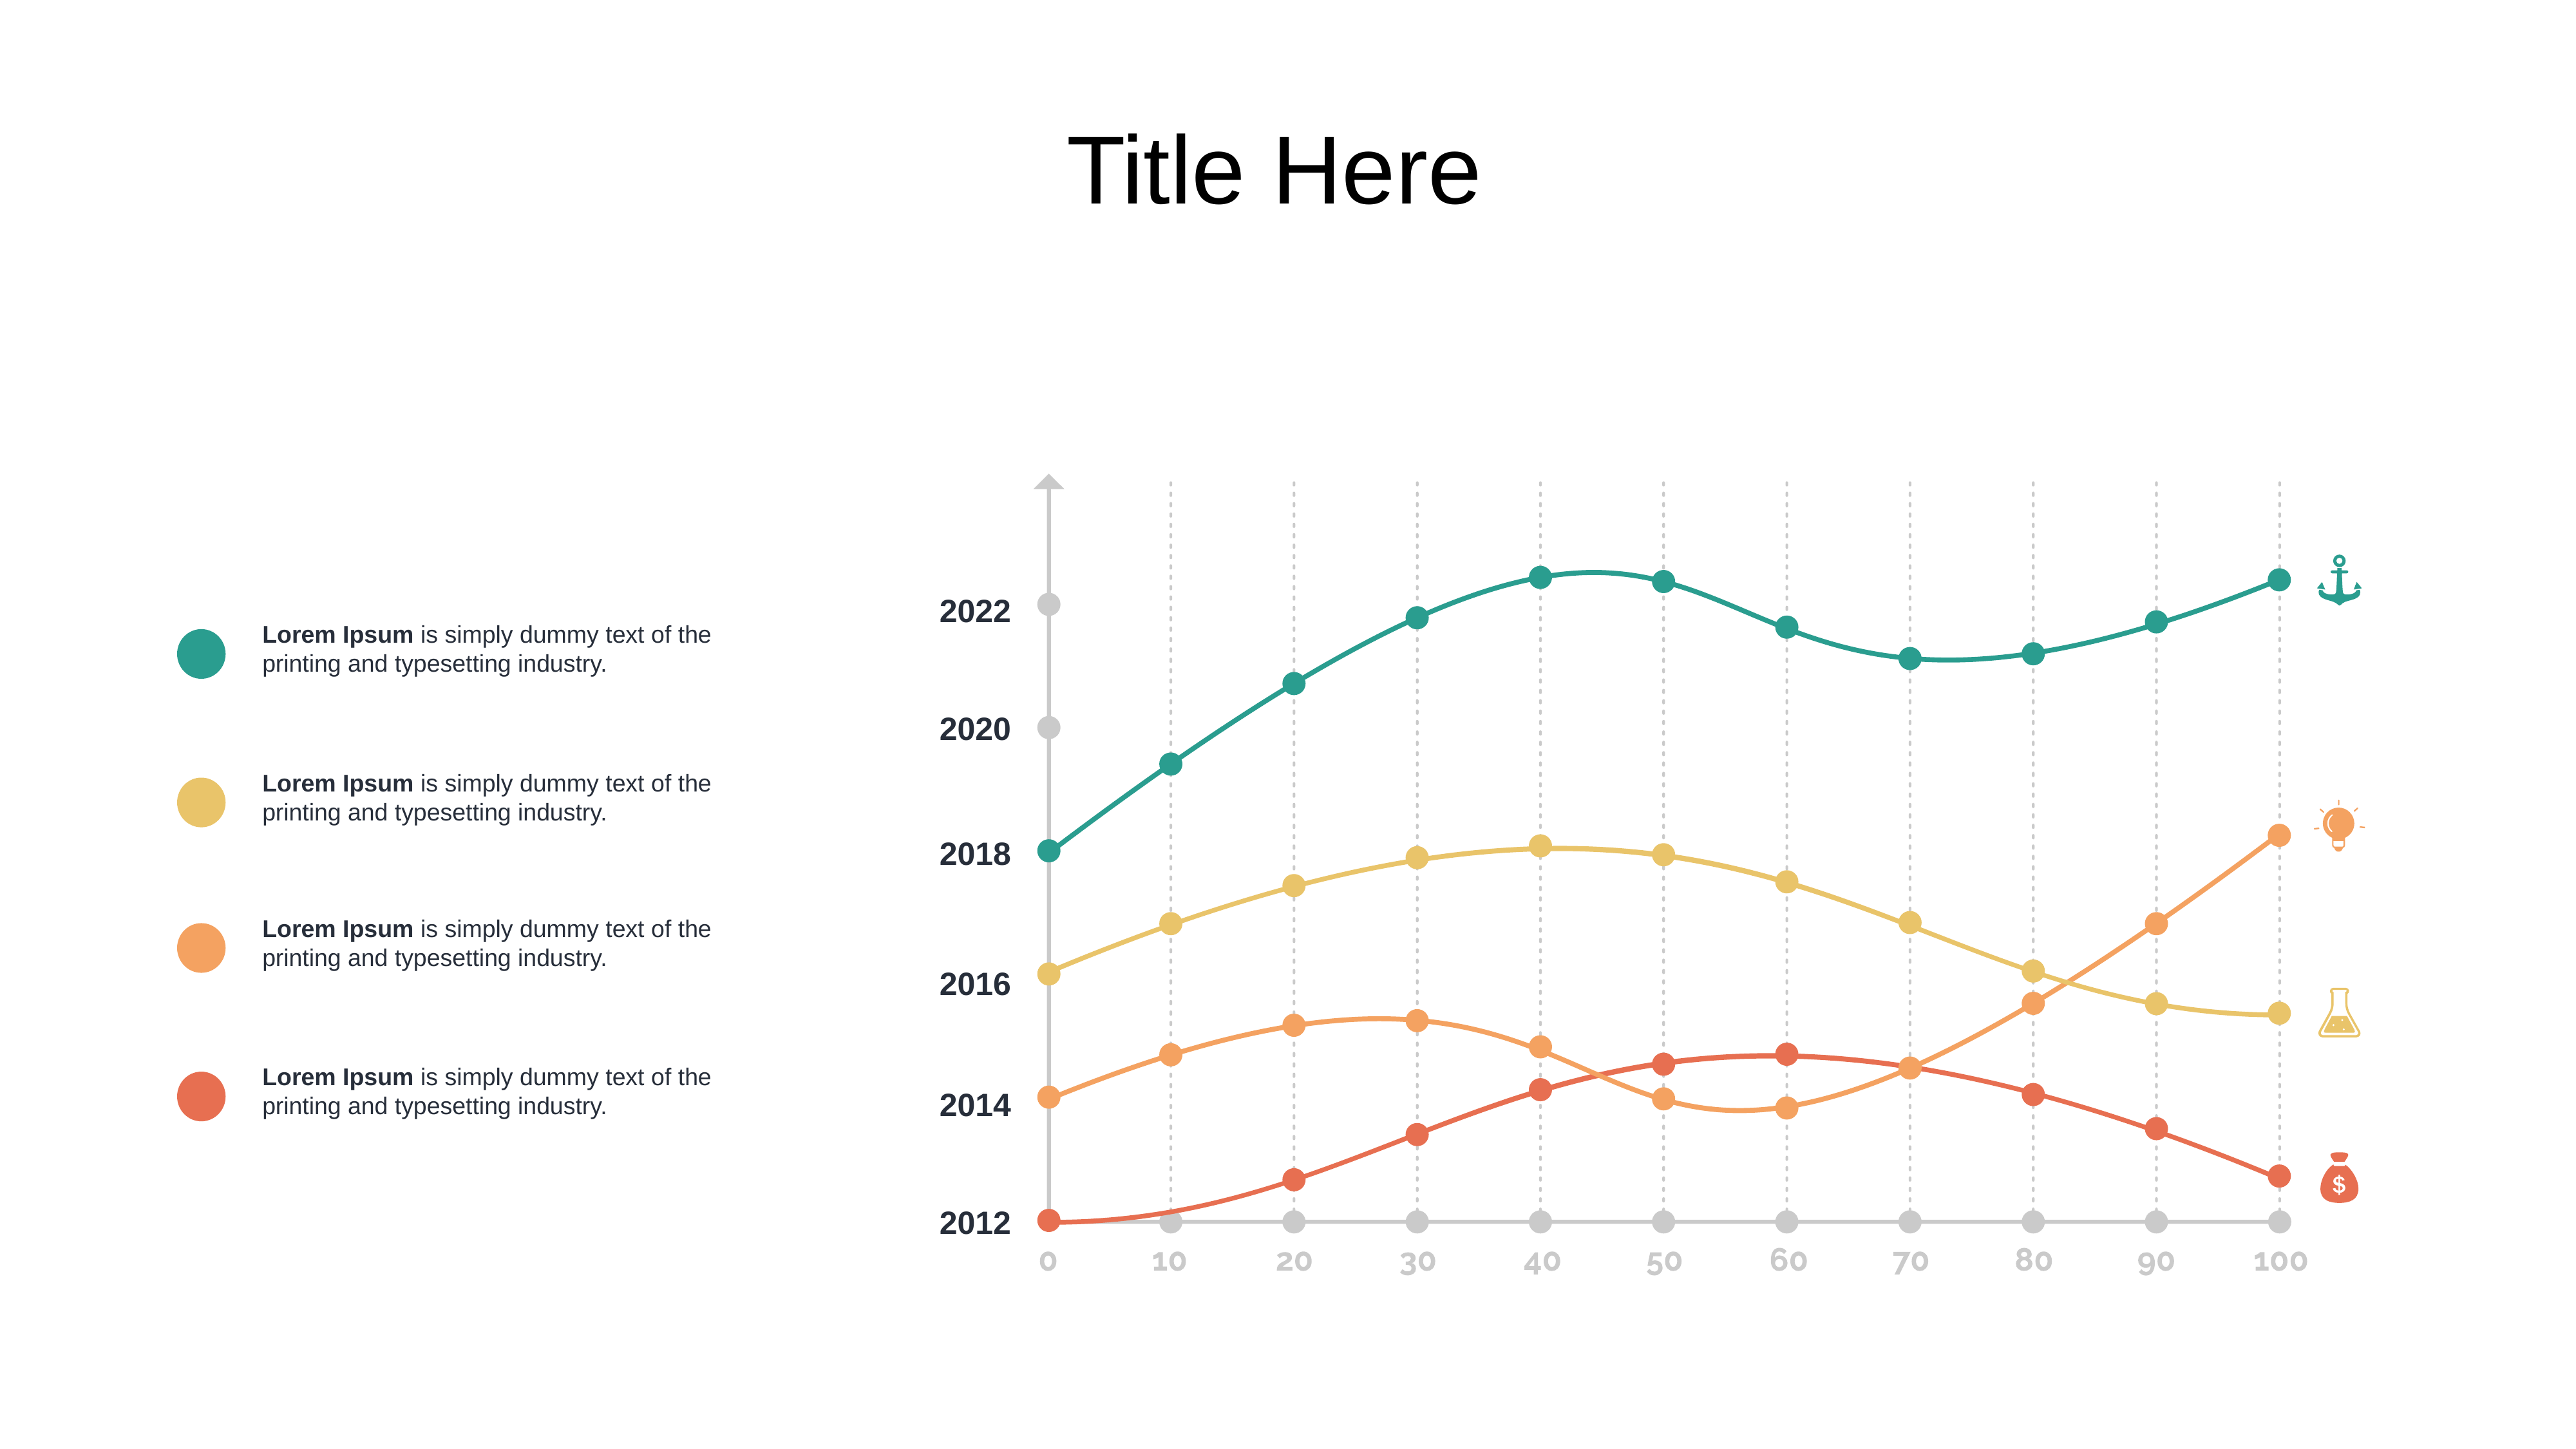

# Title Here

2022
Lorem Ipsum is simply dummy text of the printing and typesetting industry.
Lorem Ipsum is simply dummy text of the printing and typesetting industry.
Lorem Ipsum is simply dummy text of the printing and typesetting industry.
Lorem Ipsum is simply dummy text of the printing and typesetting industry.

2020

2018

2016

2014

2012